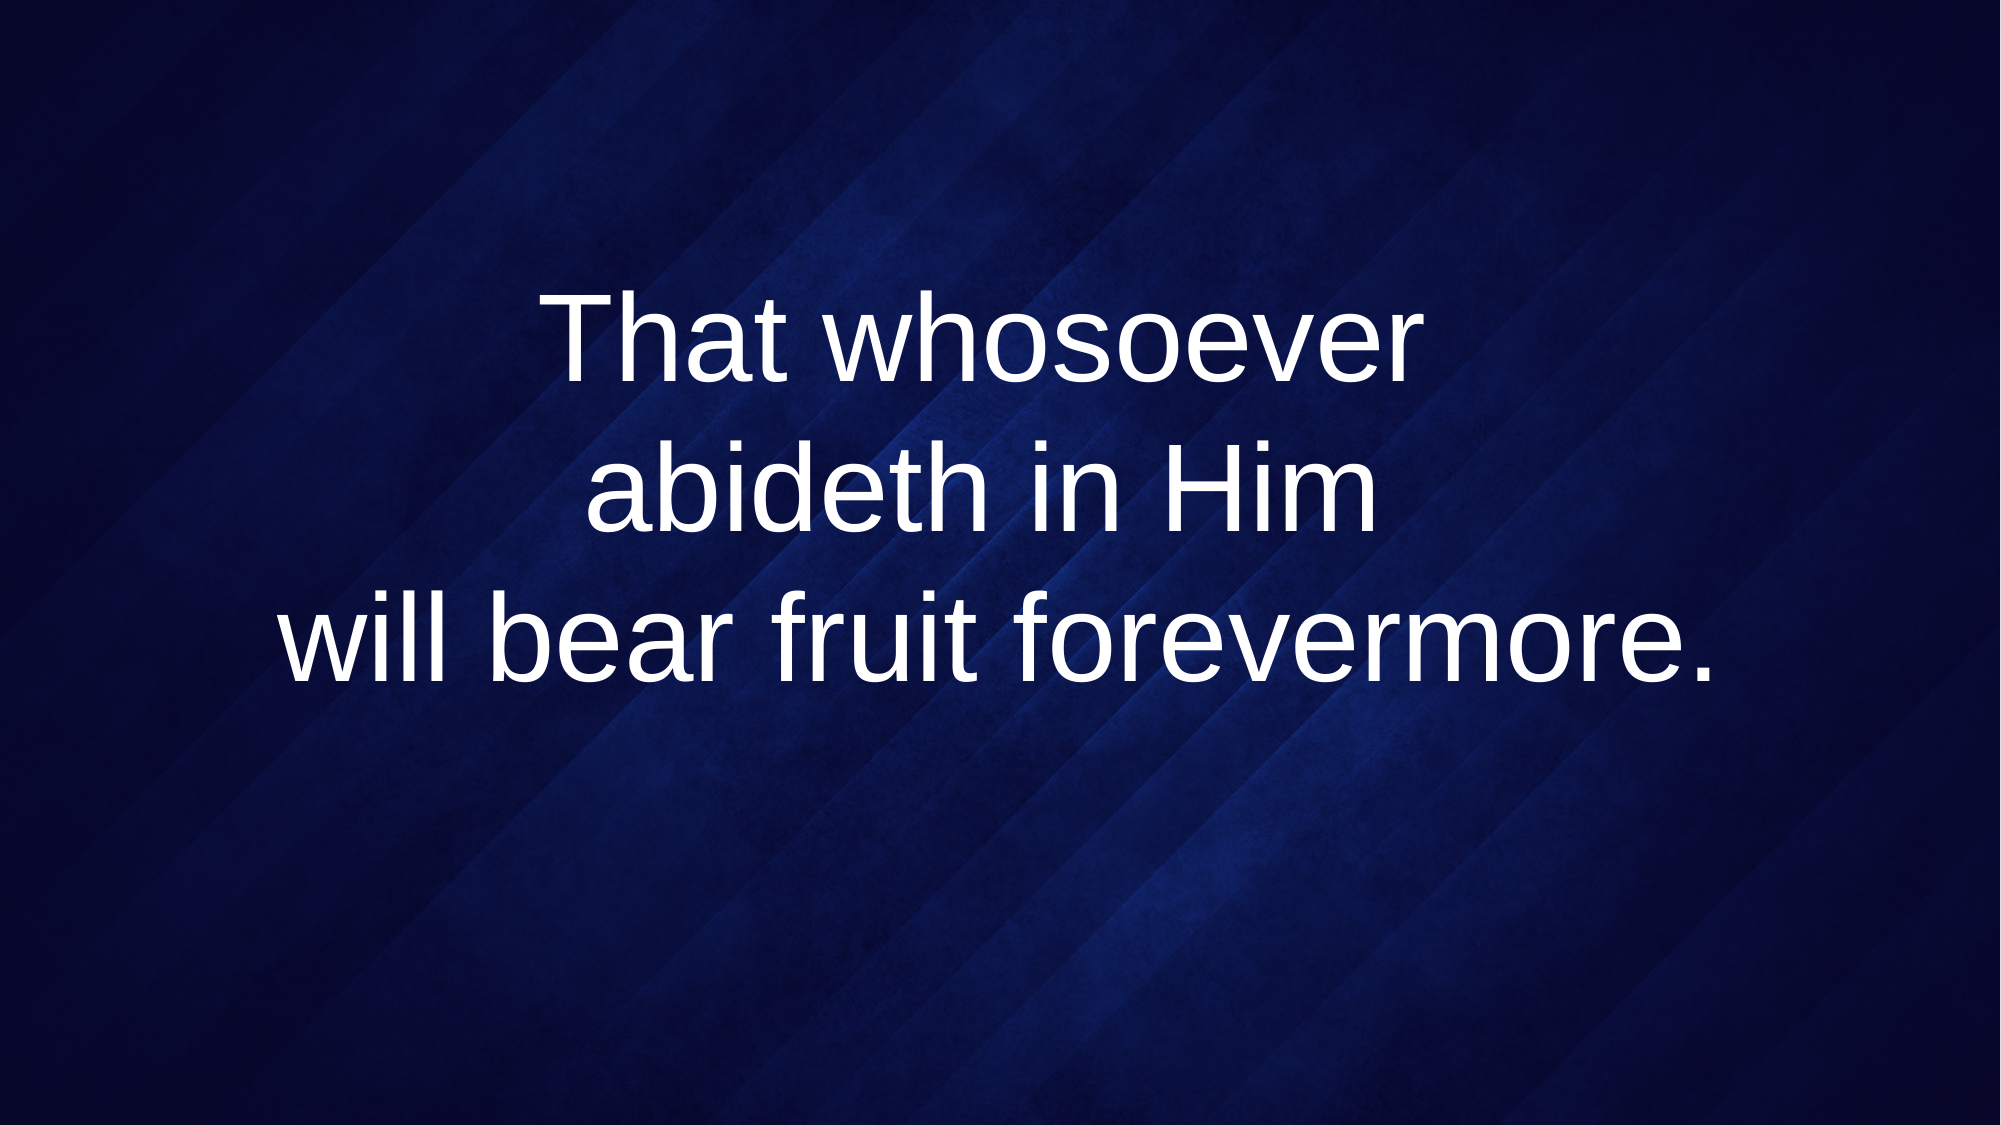

# That whosoever abideth in Him will bear fruit forevermore.